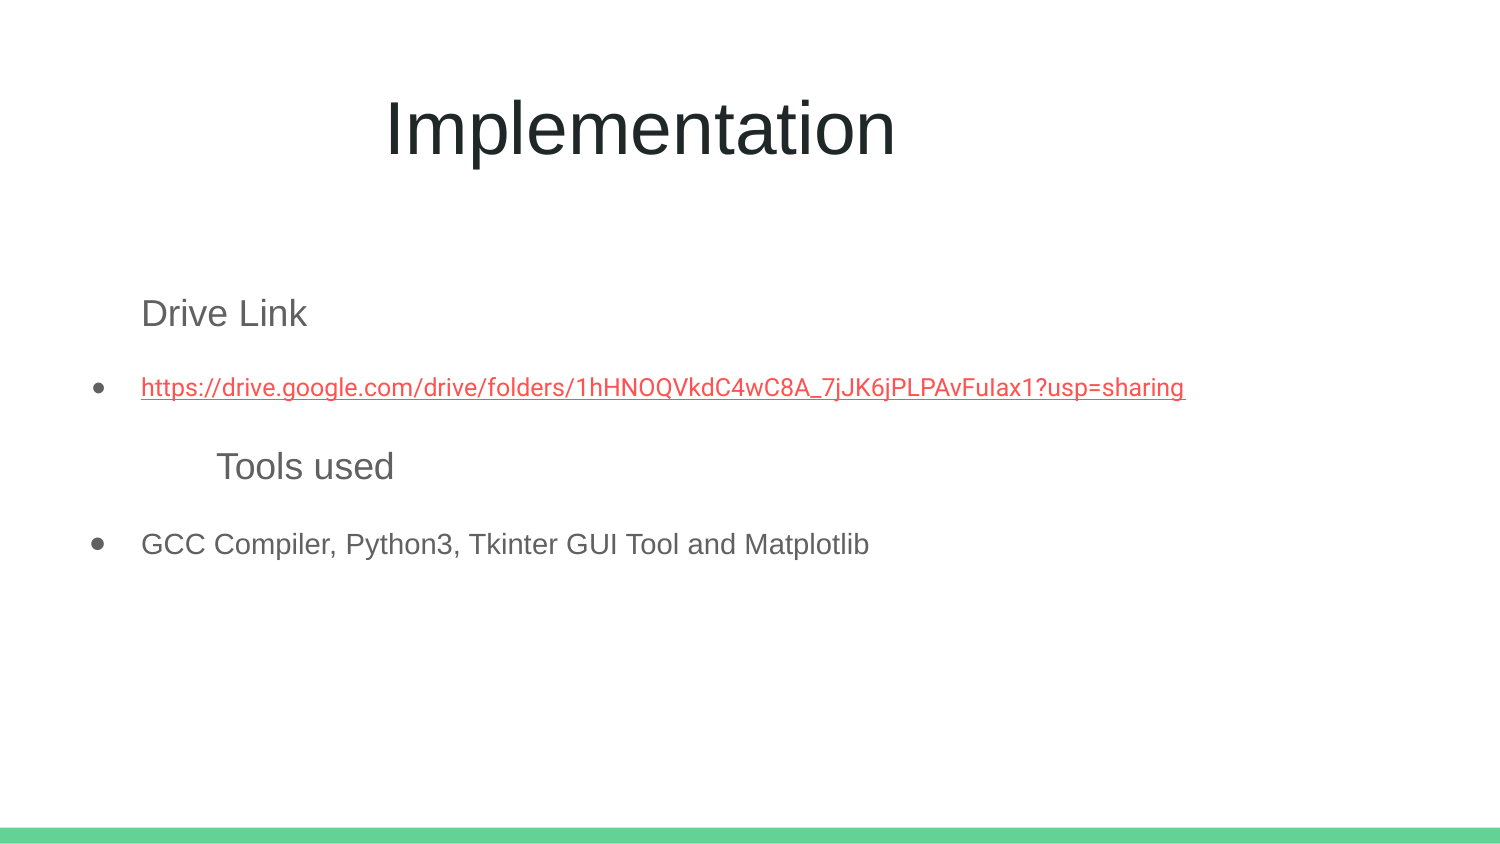

# Implementation

Drive Link
https://drive.google.com/drive/folders/1hHNOQVkdC4wC8A_7jJK6jPLPAvFuIax1?usp=sharing
	Tools used
GCC Compiler, Python3, Tkinter GUI Tool and Matplotlib